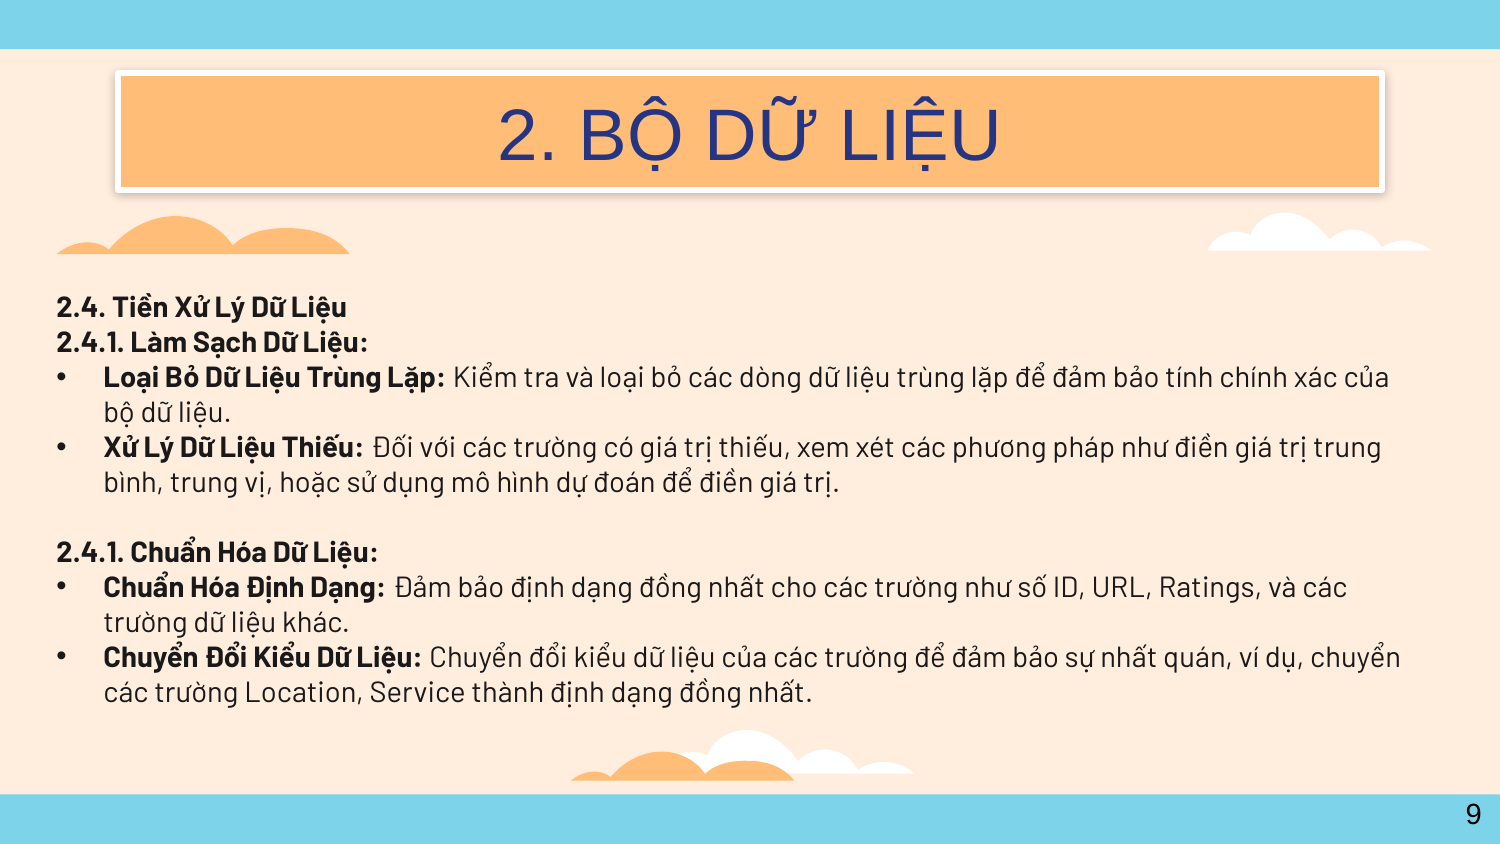

# 2. BỘ DỮ LIỆU

2.4. Tiền Xử Lý Dữ Liệu
2.4.1. Làm Sạch Dữ Liệu:
Loại Bỏ Dữ Liệu Trùng Lặp: Kiểm tra và loại bỏ các dòng dữ liệu trùng lặp để đảm bảo tính chính xác của bộ dữ liệu.
Xử Lý Dữ Liệu Thiếu: Đối với các trường có giá trị thiếu, xem xét các phương pháp như điền giá trị trung bình, trung vị, hoặc sử dụng mô hình dự đoán để điền giá trị.

2.4.1. Chuẩn Hóa Dữ Liệu:
Chuẩn Hóa Định Dạng: Đảm bảo định dạng đồng nhất cho các trường như số ID, URL, Ratings, và các trường dữ liệu khác.
Chuyển Đổi Kiểu Dữ Liệu: Chuyển đổi kiểu dữ liệu của các trường để đảm bảo sự nhất quán, ví dụ, chuyển các trường Location, Service thành định dạng đồng nhất.

9